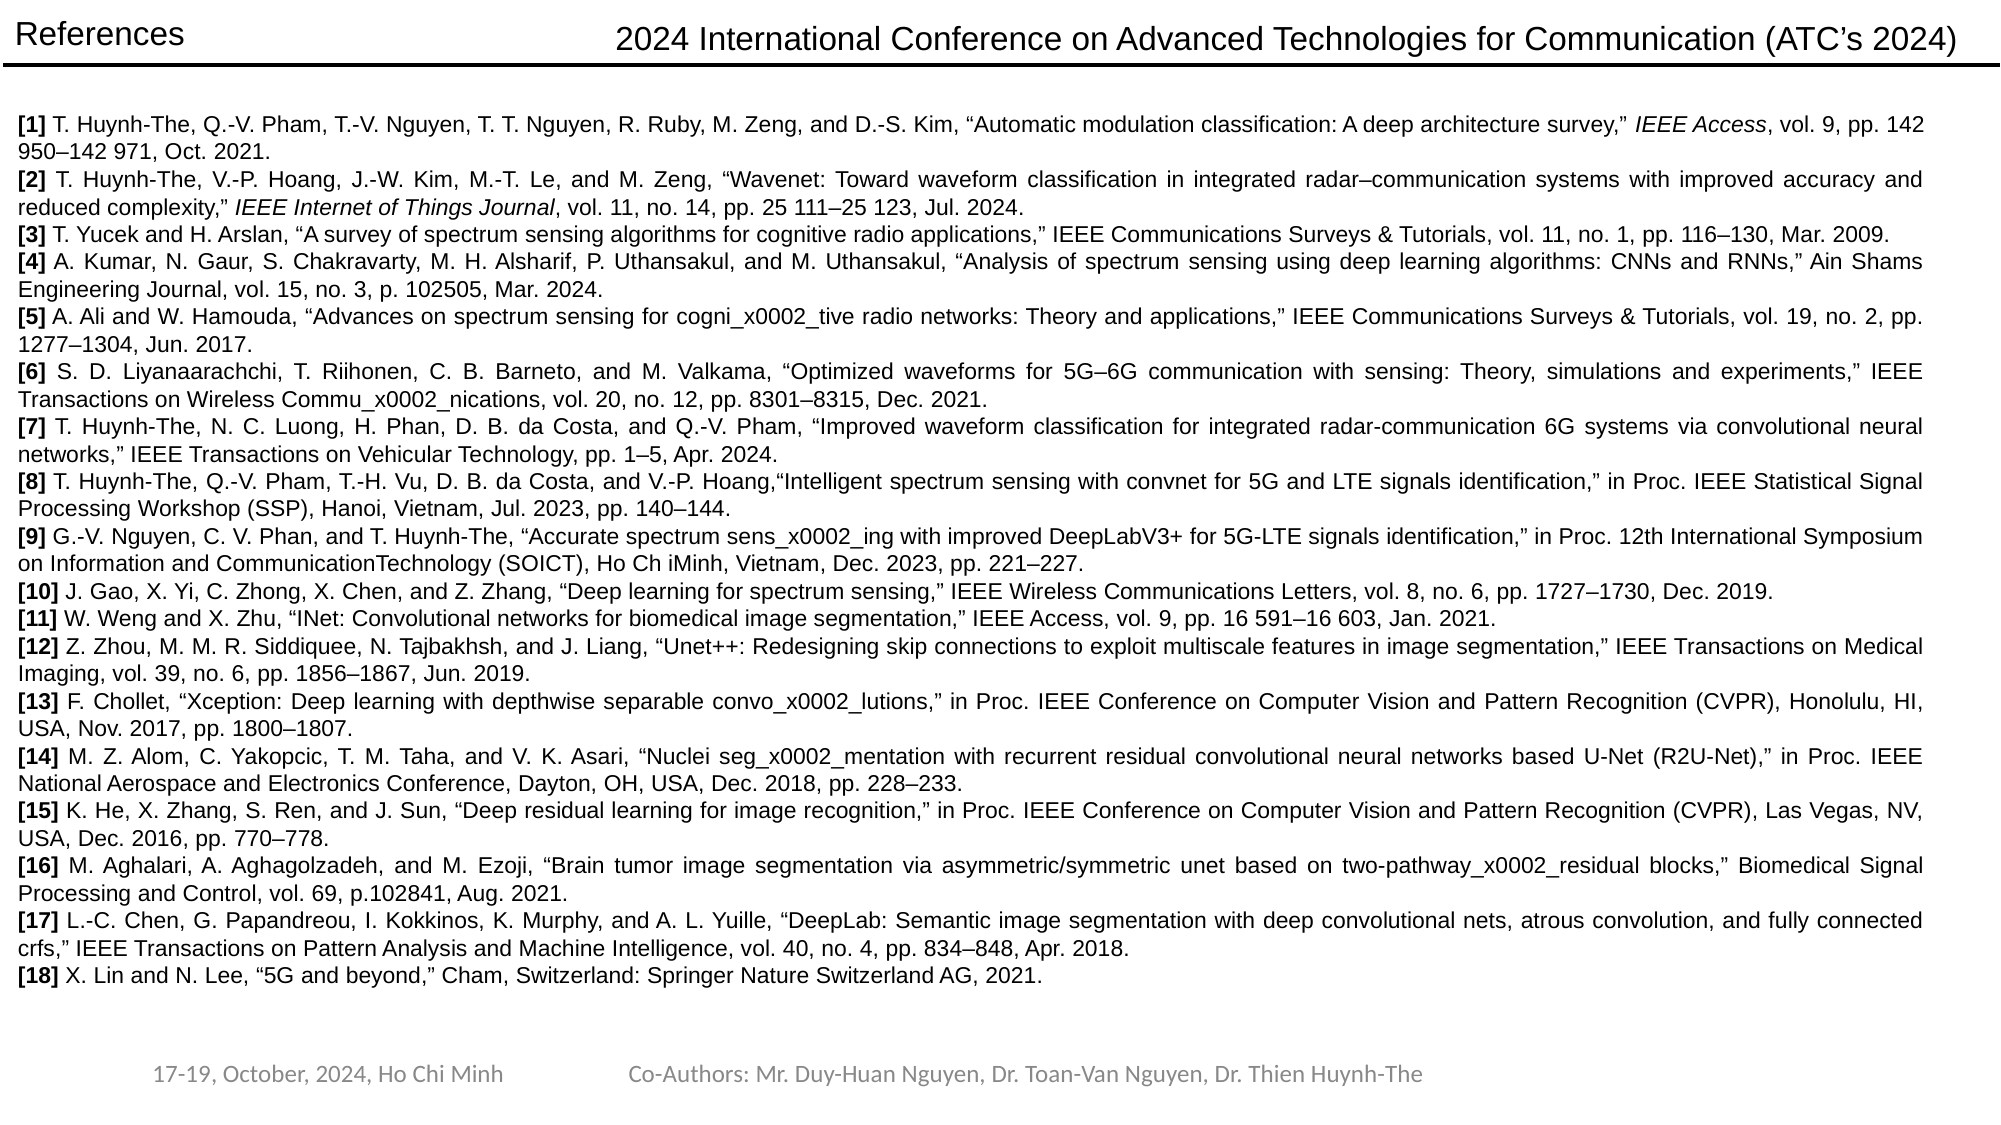

References
2024 International Conference on Advanced Technologies for Communication (ATC’s 2024)
[1] T. Huynh-The, Q.-V. Pham, T.-V. Nguyen, T. T. Nguyen, R. Ruby, M. Zeng, and D.-S. Kim, “Automatic modulation classification: A deep architecture survey,” IEEE Access, vol. 9, pp. 142 950–142 971, Oct. 2021.
[2] T. Huynh-The, V.-P. Hoang, J.-W. Kim, M.-T. Le, and M. Zeng, “Wavenet: Toward waveform classification in integrated radar–communication systems with improved accuracy and reduced complexity,” IEEE Internet of Things Journal, vol. 11, no. 14, pp. 25 111–25 123, Jul. 2024.
[3] T. Yucek and H. Arslan, “A survey of spectrum sensing algorithms for cognitive radio applications,” IEEE Communications Surveys & Tutorials, vol. 11, no. 1, pp. 116–130, Mar. 2009.
[4] A. Kumar, N. Gaur, S. Chakravarty, M. H. Alsharif, P. Uthansakul, and M. Uthansakul, “Analysis of spectrum sensing using deep learning algorithms: CNNs and RNNs,” Ain Shams Engineering Journal, vol. 15, no. 3, p. 102505, Mar. 2024.
[5] A. Ali and W. Hamouda, “Advances on spectrum sensing for cogni_x0002_tive radio networks: Theory and applications,” IEEE Communications Surveys & Tutorials, vol. 19, no. 2, pp. 1277–1304, Jun. 2017.
[6] S. D. Liyanaarachchi, T. Riihonen, C. B. Barneto, and M. Valkama, “Optimized waveforms for 5G–6G communication with sensing: Theory, simulations and experiments,” IEEE Transactions on Wireless Commu_x0002_nications, vol. 20, no. 12, pp. 8301–8315, Dec. 2021.
[7] T. Huynh-The, N. C. Luong, H. Phan, D. B. da Costa, and Q.-V. Pham, “Improved waveform classification for integrated radar-communication 6G systems via convolutional neural networks,” IEEE Transactions on Vehicular Technology, pp. 1–5, Apr. 2024.
[8] T. Huynh-The, Q.-V. Pham, T.-H. Vu, D. B. da Costa, and V.-P. Hoang,“Intelligent spectrum sensing with convnet for 5G and LTE signals identification,” in Proc. IEEE Statistical Signal Processing Workshop (SSP), Hanoi, Vietnam, Jul. 2023, pp. 140–144.
[9] G.-V. Nguyen, C. V. Phan, and T. Huynh-The, “Accurate spectrum sens_x0002_ing with improved DeepLabV3+ for 5G-LTE signals identification,” in Proc. 12th International Symposium on Information and CommunicationTechnology (SOICT), Ho Ch iMinh, Vietnam, Dec. 2023, pp. 221–227.
[10] J. Gao, X. Yi, C. Zhong, X. Chen, and Z. Zhang, “Deep learning for spectrum sensing,” IEEE Wireless Communications Letters, vol. 8, no. 6, pp. 1727–1730, Dec. 2019.
[11] W. Weng and X. Zhu, “INet: Convolutional networks for biomedical image segmentation,” IEEE Access, vol. 9, pp. 16 591–16 603, Jan. 2021.
[12] Z. Zhou, M. M. R. Siddiquee, N. Tajbakhsh, and J. Liang, “Unet++: Redesigning skip connections to exploit multiscale features in image segmentation,” IEEE Transactions on Medical Imaging, vol. 39, no. 6, pp. 1856–1867, Jun. 2019.
[13] F. Chollet, “Xception: Deep learning with depthwise separable convo_x0002_lutions,” in Proc. IEEE Conference on Computer Vision and Pattern Recognition (CVPR), Honolulu, HI, USA, Nov. 2017, pp. 1800–1807.
[14] M. Z. Alom, C. Yakopcic, T. M. Taha, and V. K. Asari, “Nuclei seg_x0002_mentation with recurrent residual convolutional neural networks based U-Net (R2U-Net),” in Proc. IEEE National Aerospace and Electronics Conference, Dayton, OH, USA, Dec. 2018, pp. 228–233.
[15] K. He, X. Zhang, S. Ren, and J. Sun, “Deep residual learning for image recognition,” in Proc. IEEE Conference on Computer Vision and Pattern Recognition (CVPR), Las Vegas, NV, USA, Dec. 2016, pp. 770–778.
[16] M. Aghalari, A. Aghagolzadeh, and M. Ezoji, “Brain tumor image segmentation via asymmetric/symmetric unet based on two-pathway_x0002_residual blocks,” Biomedical Signal Processing and Control, vol. 69, p.102841, Aug. 2021.
[17] L.-C. Chen, G. Papandreou, I. Kokkinos, K. Murphy, and A. L. Yuille, “DeepLab: Semantic image segmentation with deep convolutional nets, atrous convolution, and fully connected crfs,” IEEE Transactions on Pattern Analysis and Machine Intelligence, vol. 40, no. 4, pp. 834–848, Apr. 2018.
[18] X. Lin and N. Lee, “5G and beyond,” Cham, Switzerland: Springer Nature Switzerland AG, 2021.
17-19, October, 2024, Ho Chi Minh
Co-Authors: Mr. Duy-Huan Nguyen, Dr. Toan-Van Nguyen, Dr. Thien Huynh-The
39